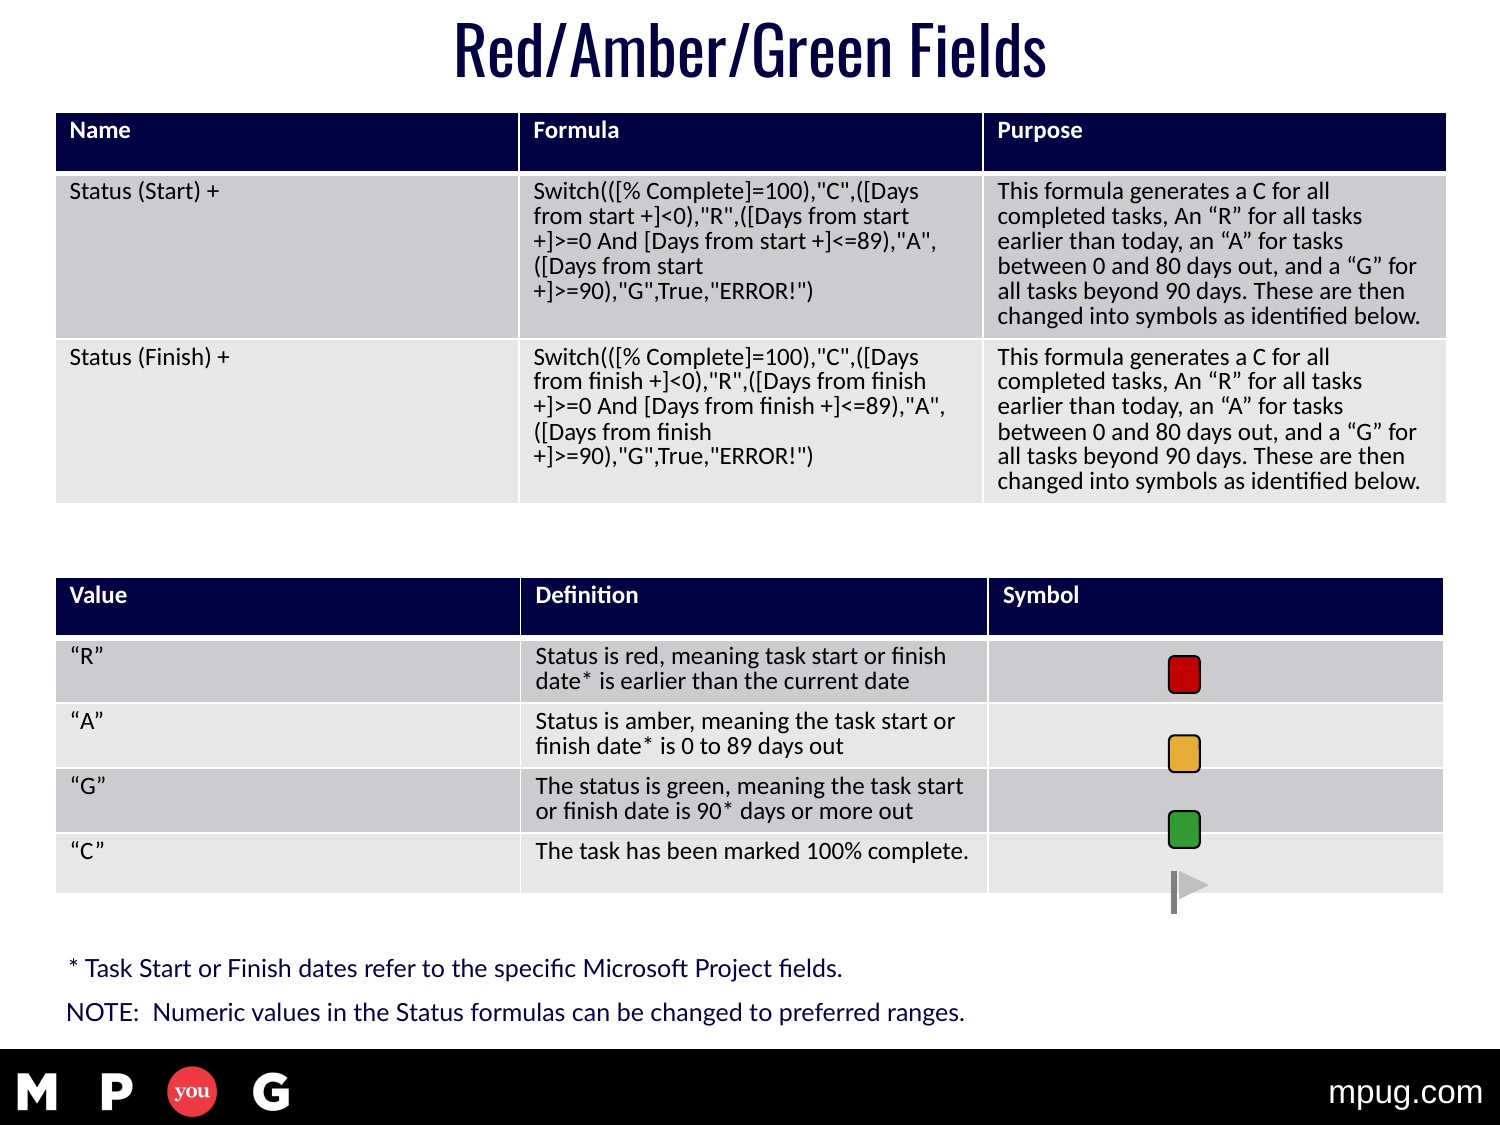

# Red/Amber/Green Fields
| Name | Formula | Purpose |
| --- | --- | --- |
| Status (Start) + | Switch(([% Complete]=100),"C",([Days from start +]<0),"R",([Days from start +]>=0 And [Days from start +]<=89),"A",([Days from start +]>=90),"G",True,"ERROR!") | This formula generates a C for all completed tasks, An “R” for all tasks earlier than today, an “A” for tasks between 0 and 80 days out, and a “G” for all tasks beyond 90 days. These are then changed into symbols as identified below. |
| Status (Finish) + | Switch(([% Complete]=100),"C",([Days from finish +]<0),"R",([Days from finish +]>=0 And [Days from finish +]<=89),"A",([Days from finish +]>=90),"G",True,"ERROR!") | This formula generates a C for all completed tasks, An “R” for all tasks earlier than today, an “A” for tasks between 0 and 80 days out, and a “G” for all tasks beyond 90 days. These are then changed into symbols as identified below. |
| Value | Definition | Symbol |
| --- | --- | --- |
| “R” | Status is red, meaning task start or finish date\* is earlier than the current date |  |
| “A” | Status is amber, meaning the task start or finish date\* is 0 to 89 days out |  |
| “G” | The status is green, meaning the task start or finish date is 90\* days or more out |  |
| “C” | The task has been marked 100% complete. |  |

* Task Start or Finish dates refer to the specific Microsoft Project fields.
NOTE:  Numeric values in the Status formulas can be changed to preferred ranges.